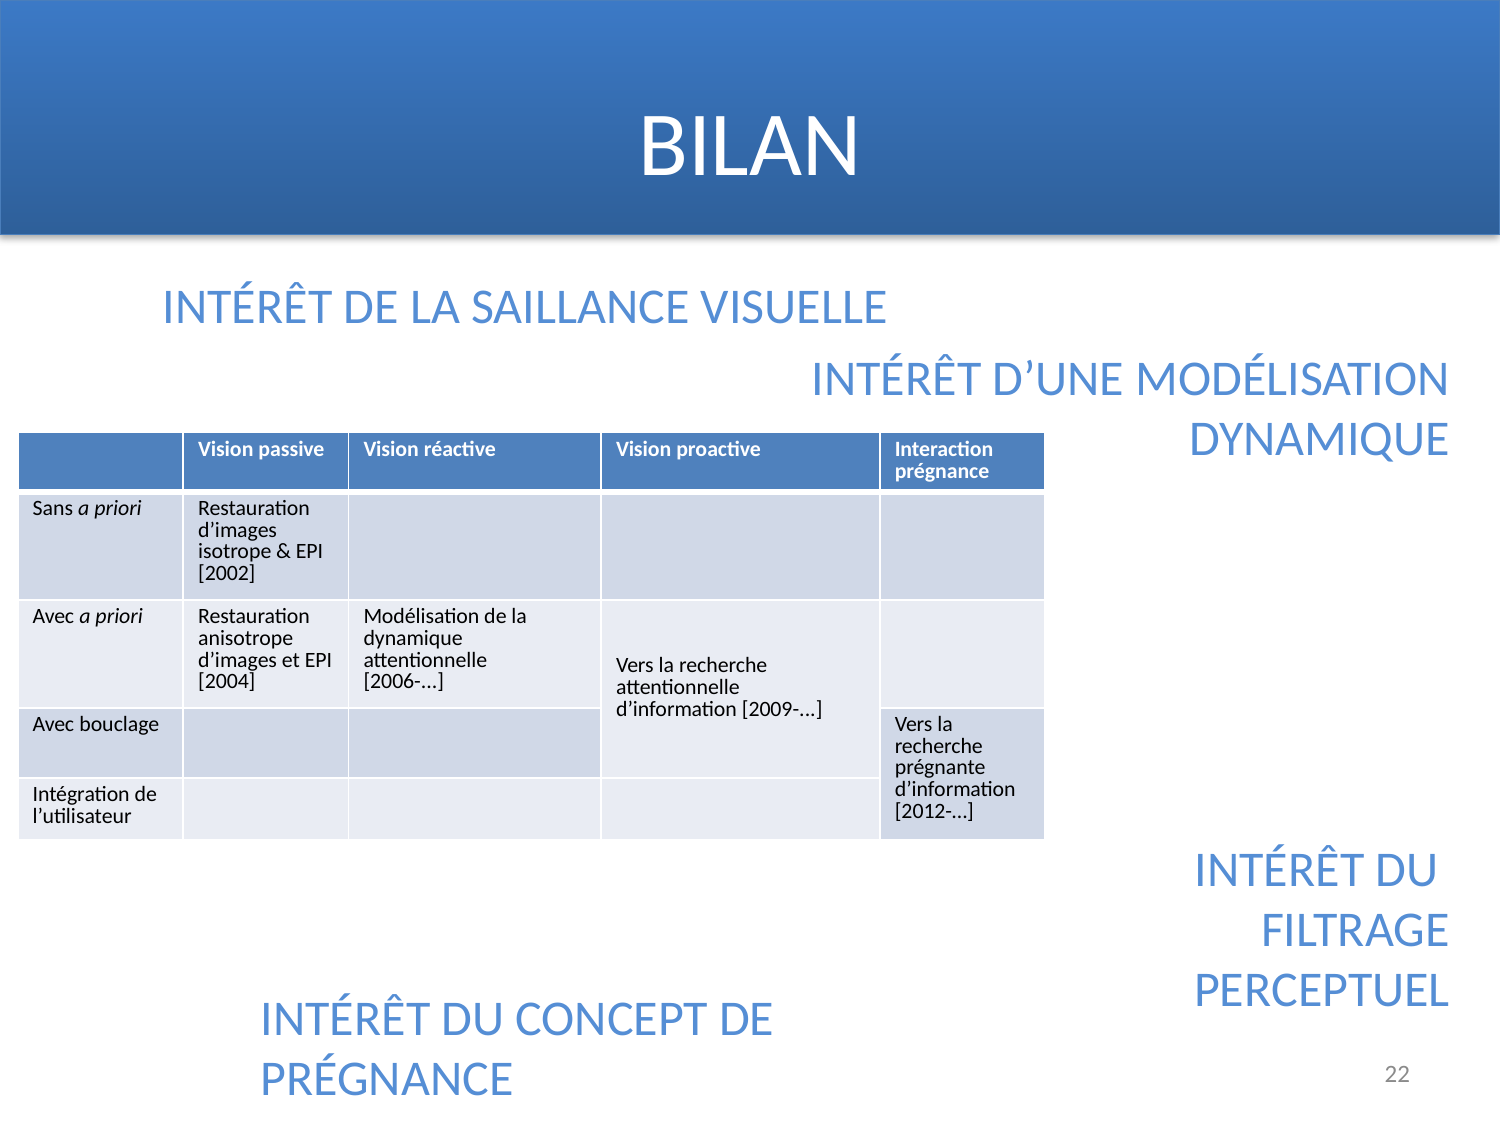

# Bilan
Intérêt de la saillance visuelle
Intérêt d’une modélisation dynamique
|  | Vision passive | Vision réactive | Vision proactive | Interaction prégnance |
| --- | --- | --- | --- | --- |
| Sans a priori | Restauration d’images isotrope & EPI [2002] |  |  |  |
| Avec a priori | Restauration anisotrope d’images et EPI [2004] | Modélisation de la dynamique attentionnelle [2006-...] | Vers la recherche attentionnelle d’information [2009-...] |  |
| Avec bouclage |  |  |  | Vers la recherche prégnante d’information [2012-…] |
| Intégration de l’utilisateur |  |  |  |  |
Intérêt du
filtrage perceptuel
Intérêt du concept de prégnance
22